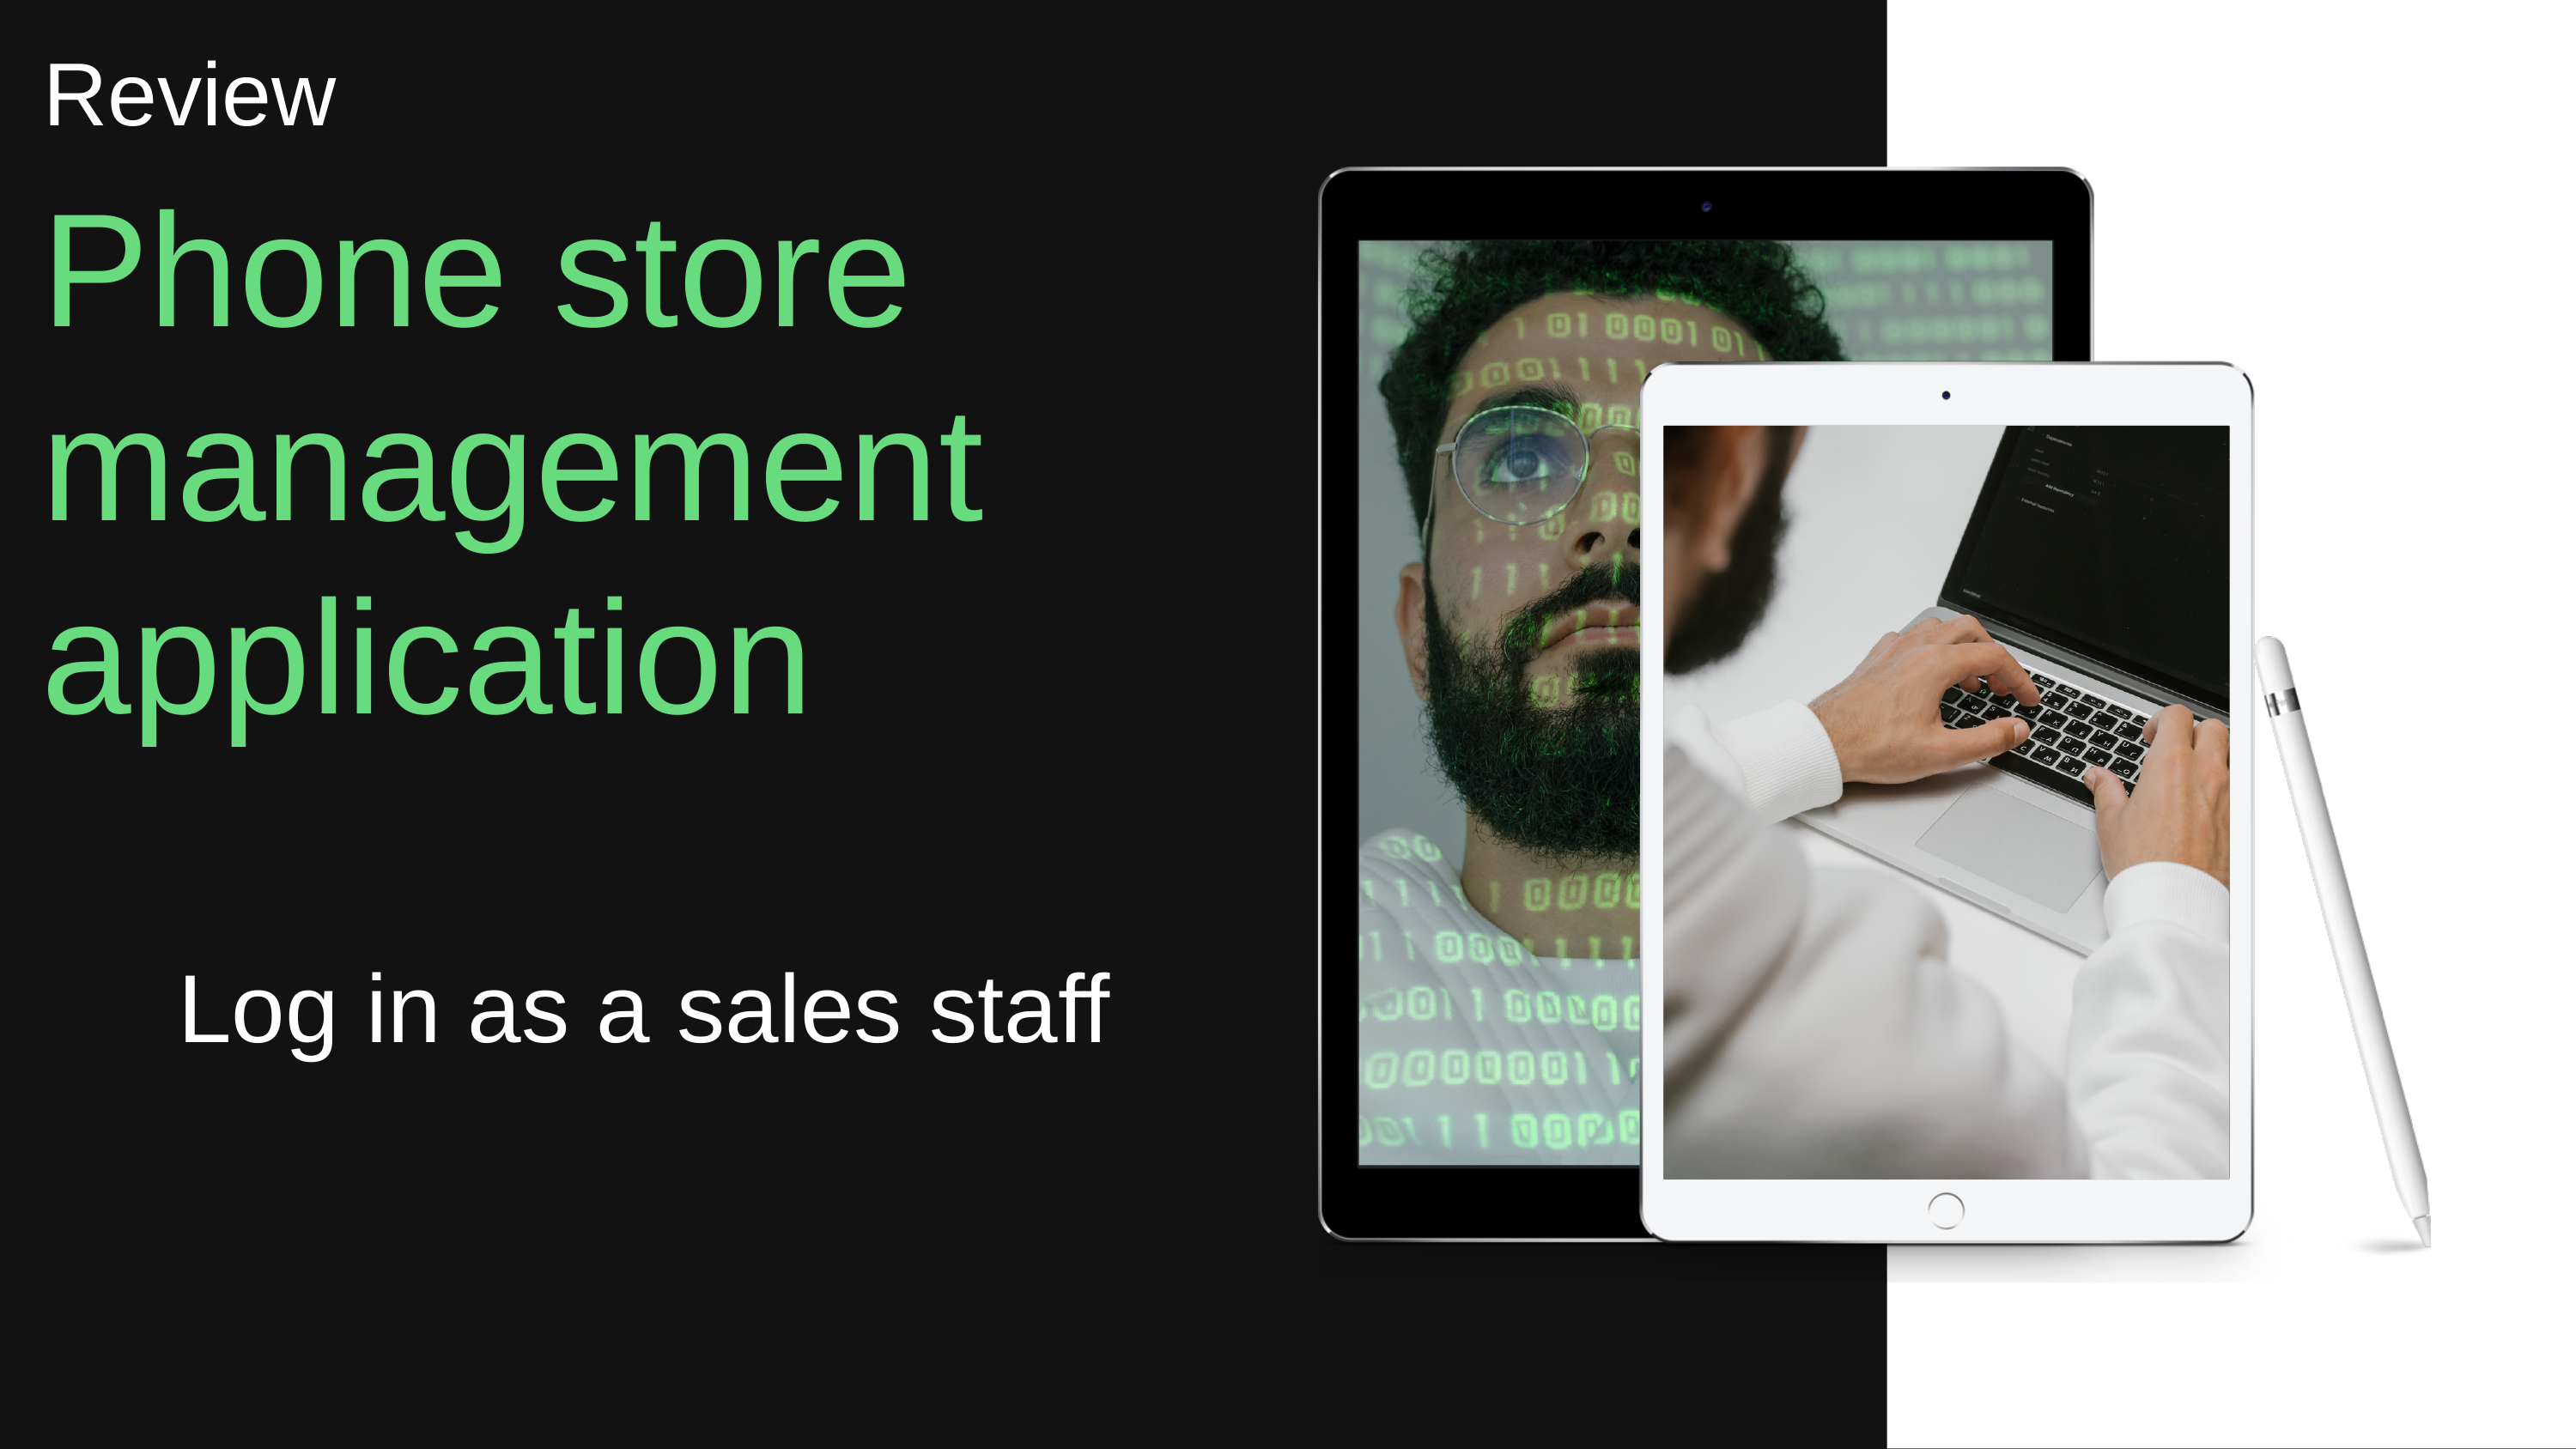

Review
Phone store management application

Log in as a sales staff